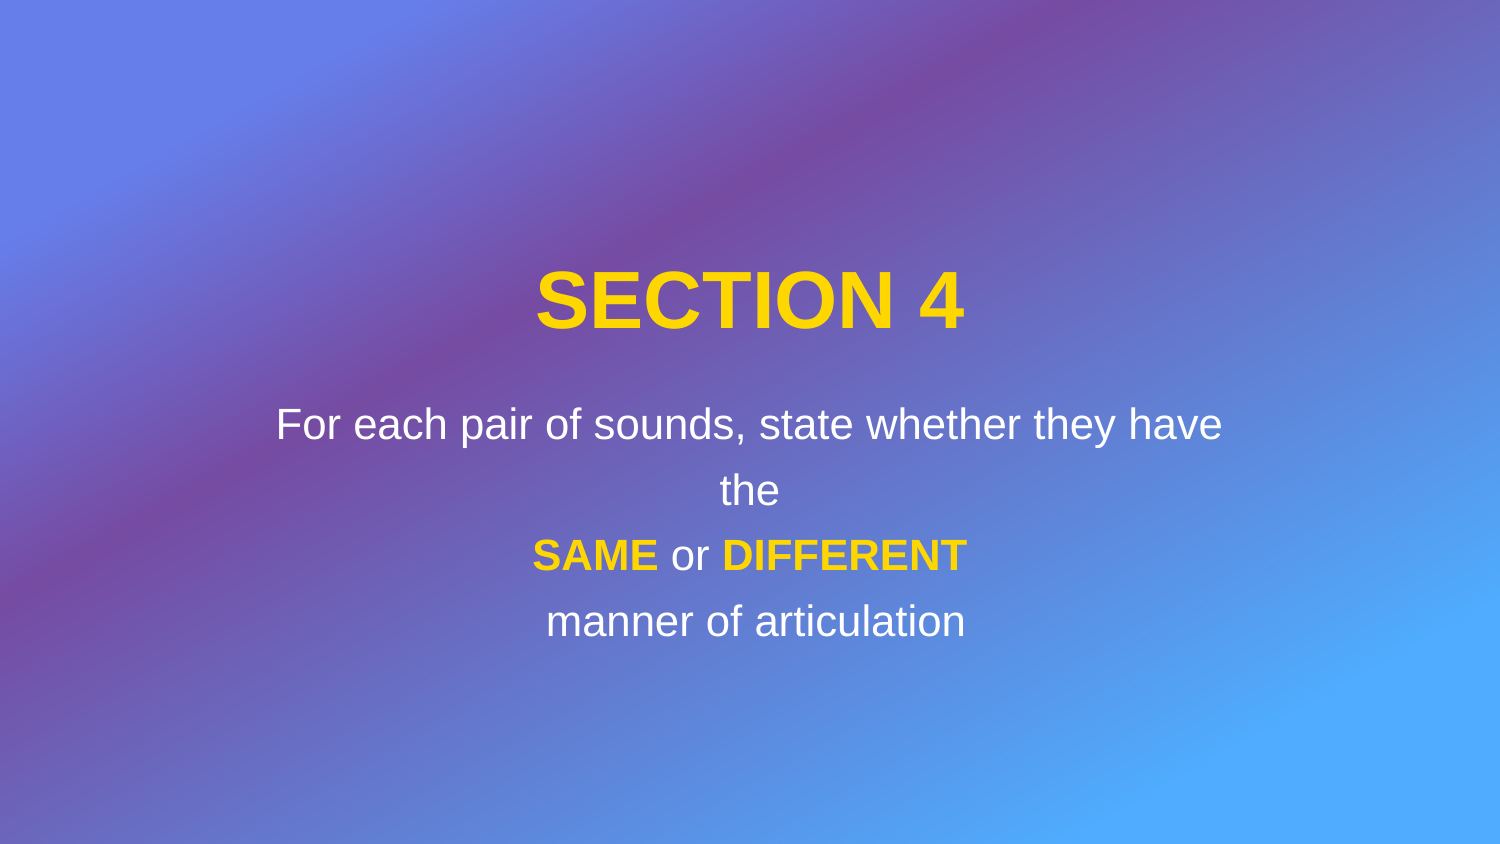

SECTION 4
For each pair of sounds, state whether they have
 the
SAME or DIFFERENT
 manner of articulation